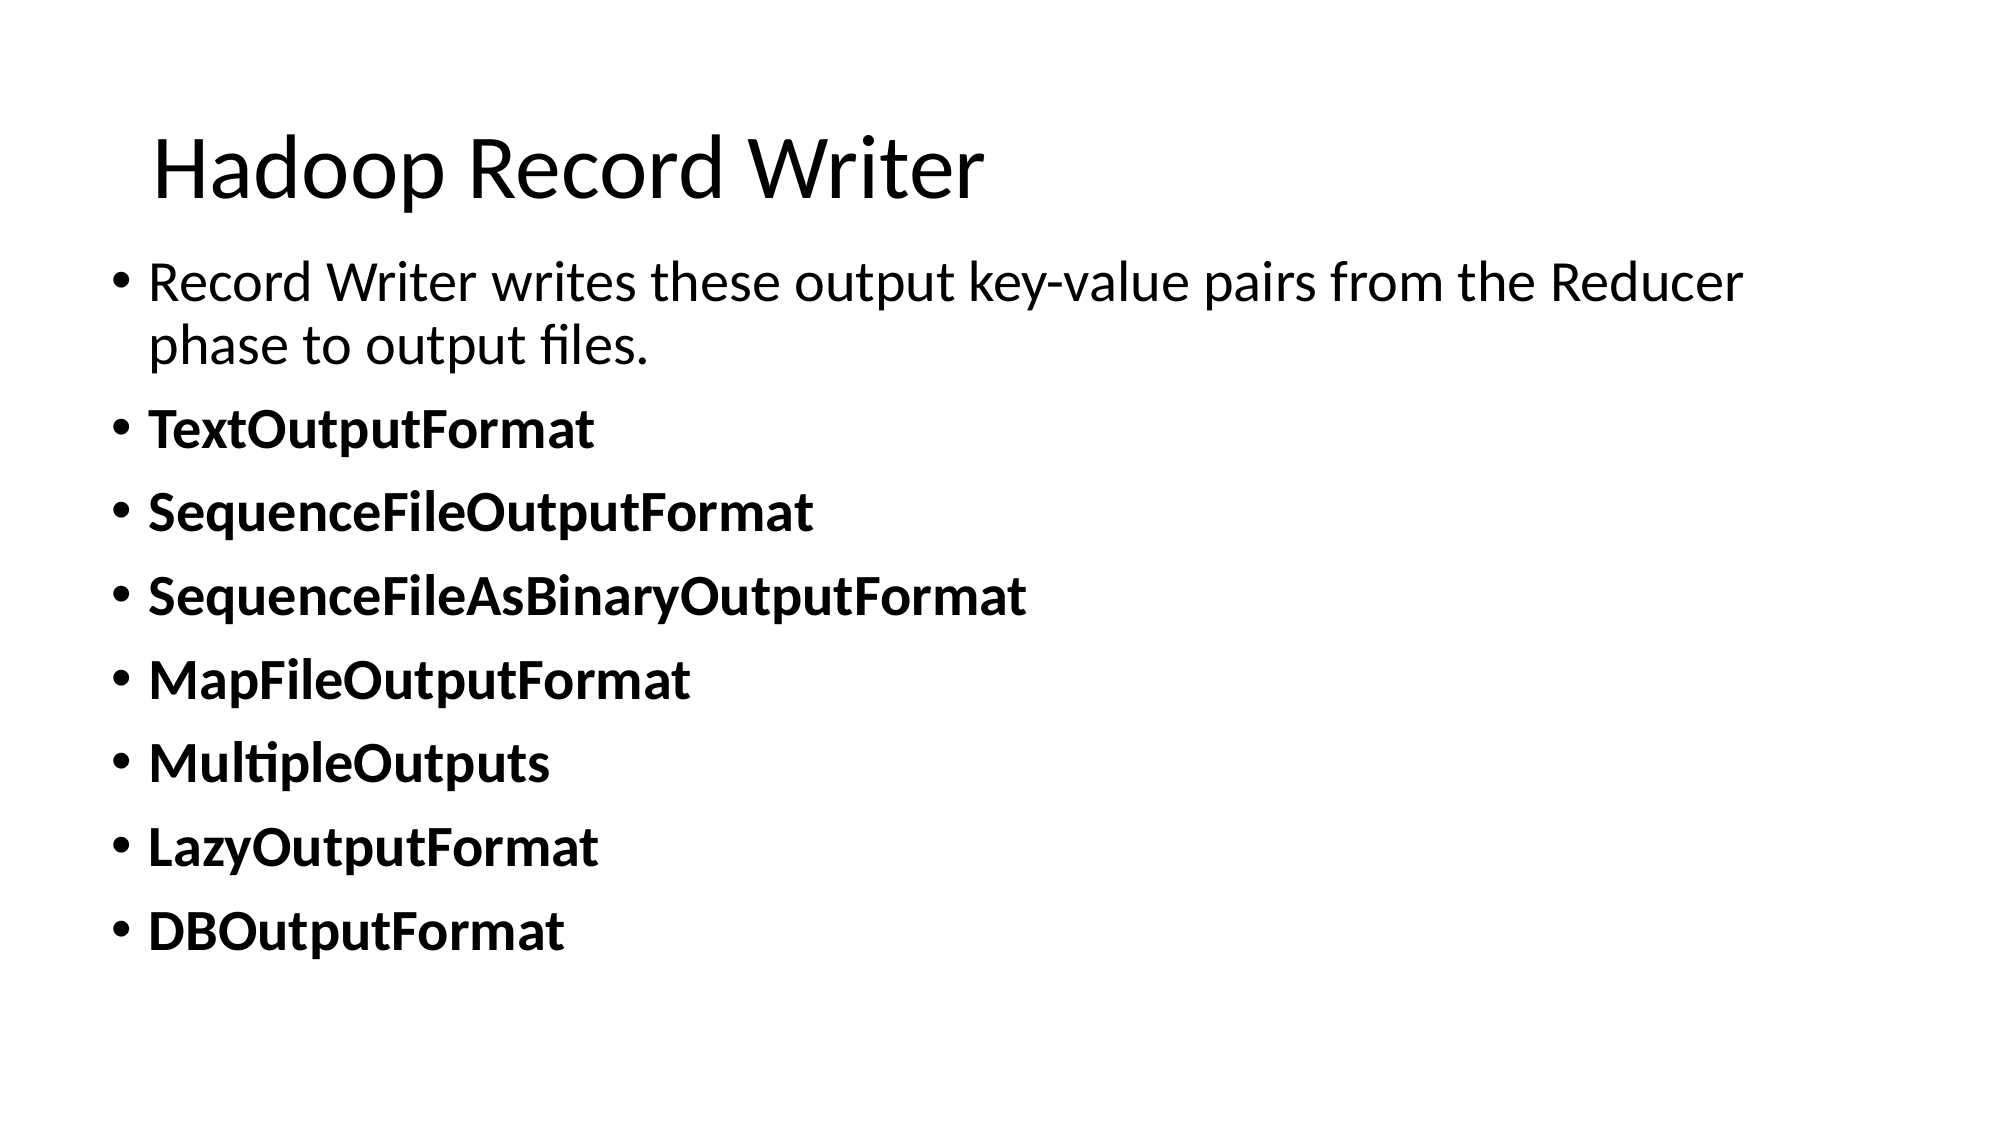

# Hadoop Record Writer
Record Writer writes these output key-value pairs from the Reducer phase to output files.
TextOutputFormat
SequenceFileOutputFormat
SequenceFileAsBinaryOutputFormat
MapFileOutputFormat
MultipleOutputs
LazyOutputFormat
DBOutputFormat